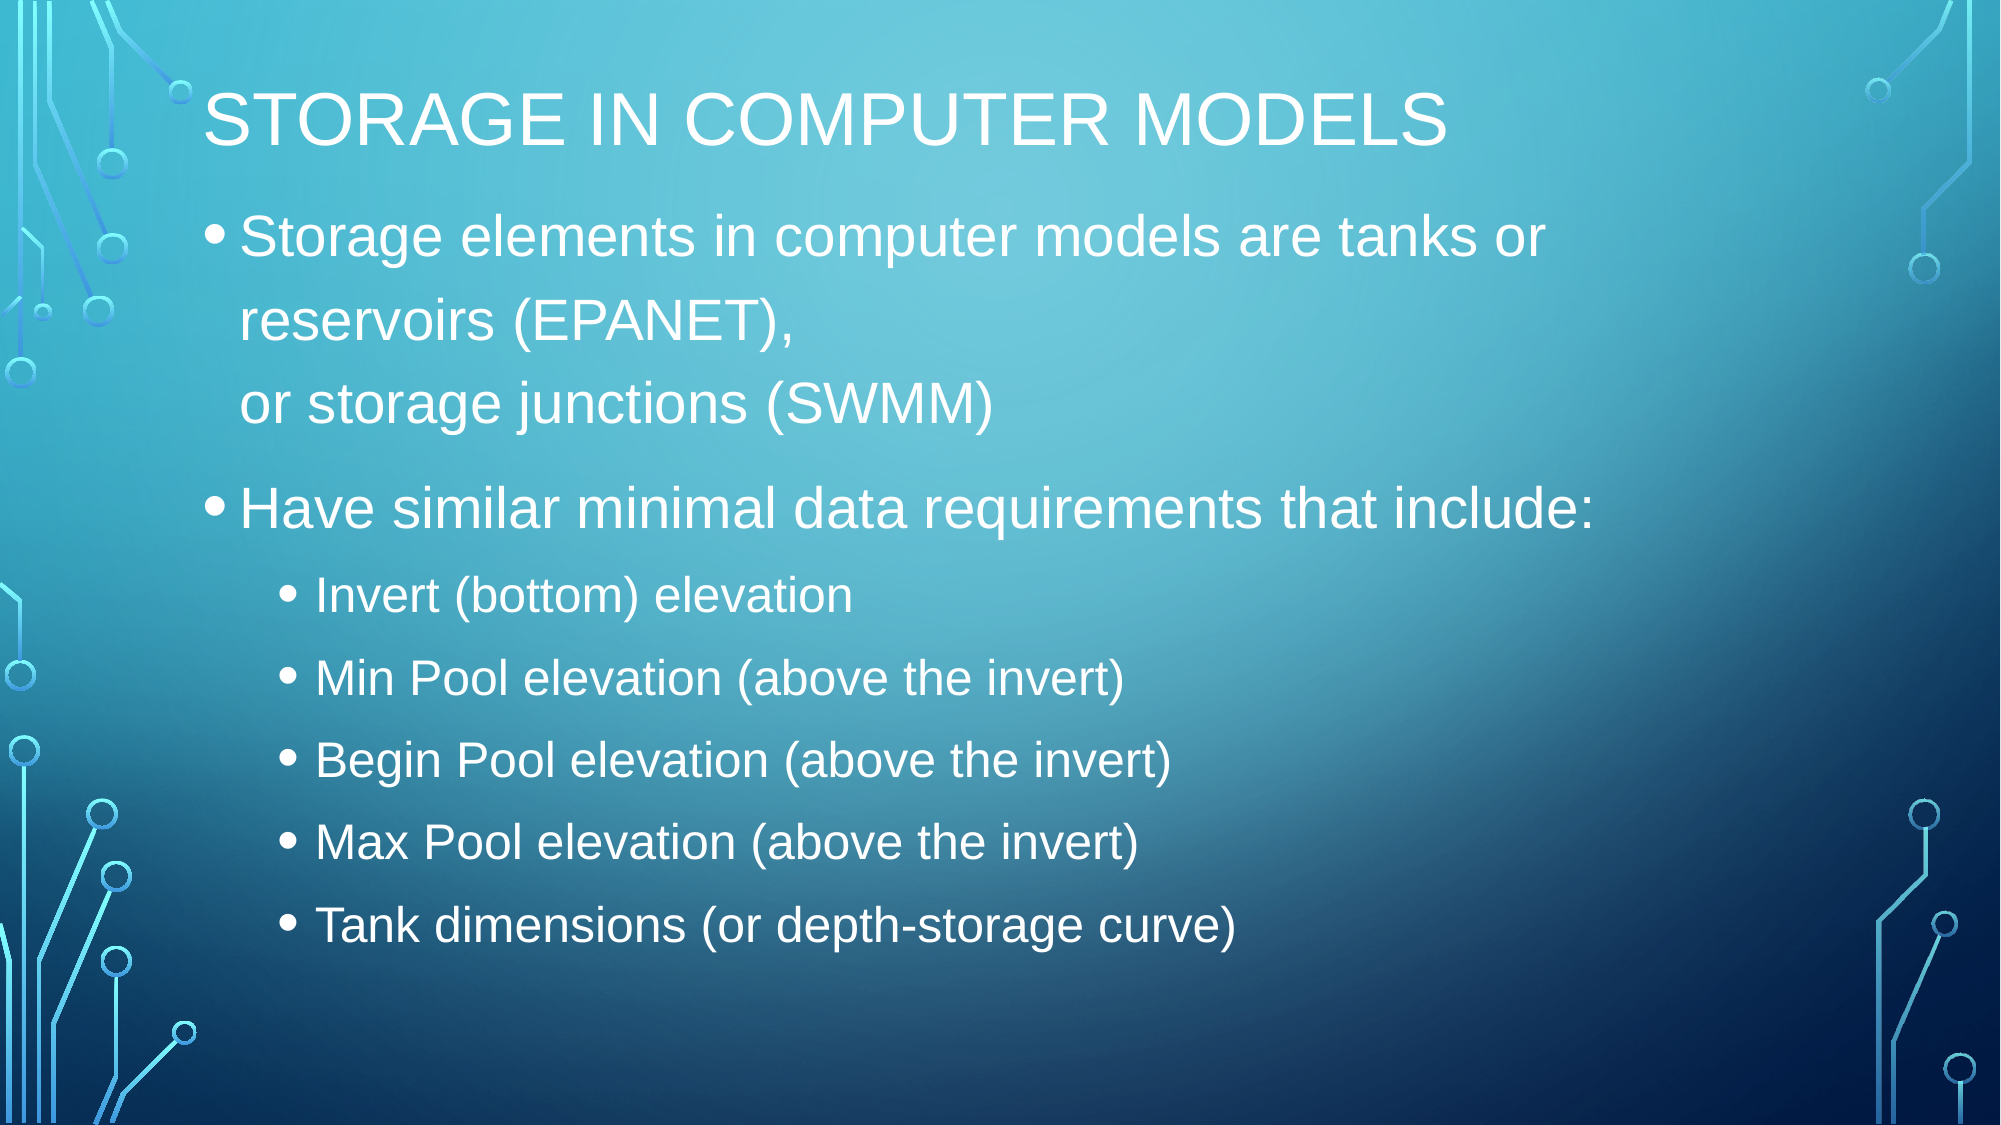

# STORAGE IN COMPUTER MODELS
Storage elements in computer models are tanks or reservoirs (EPANET),
or storage junctions (SWMM)
Have similar minimal data requirements that include:
Invert (bottom) elevation
Min Pool elevation (above the invert)
Begin Pool elevation (above the invert)
Max Pool elevation (above the invert)
Tank dimensions (or depth-storage curve)